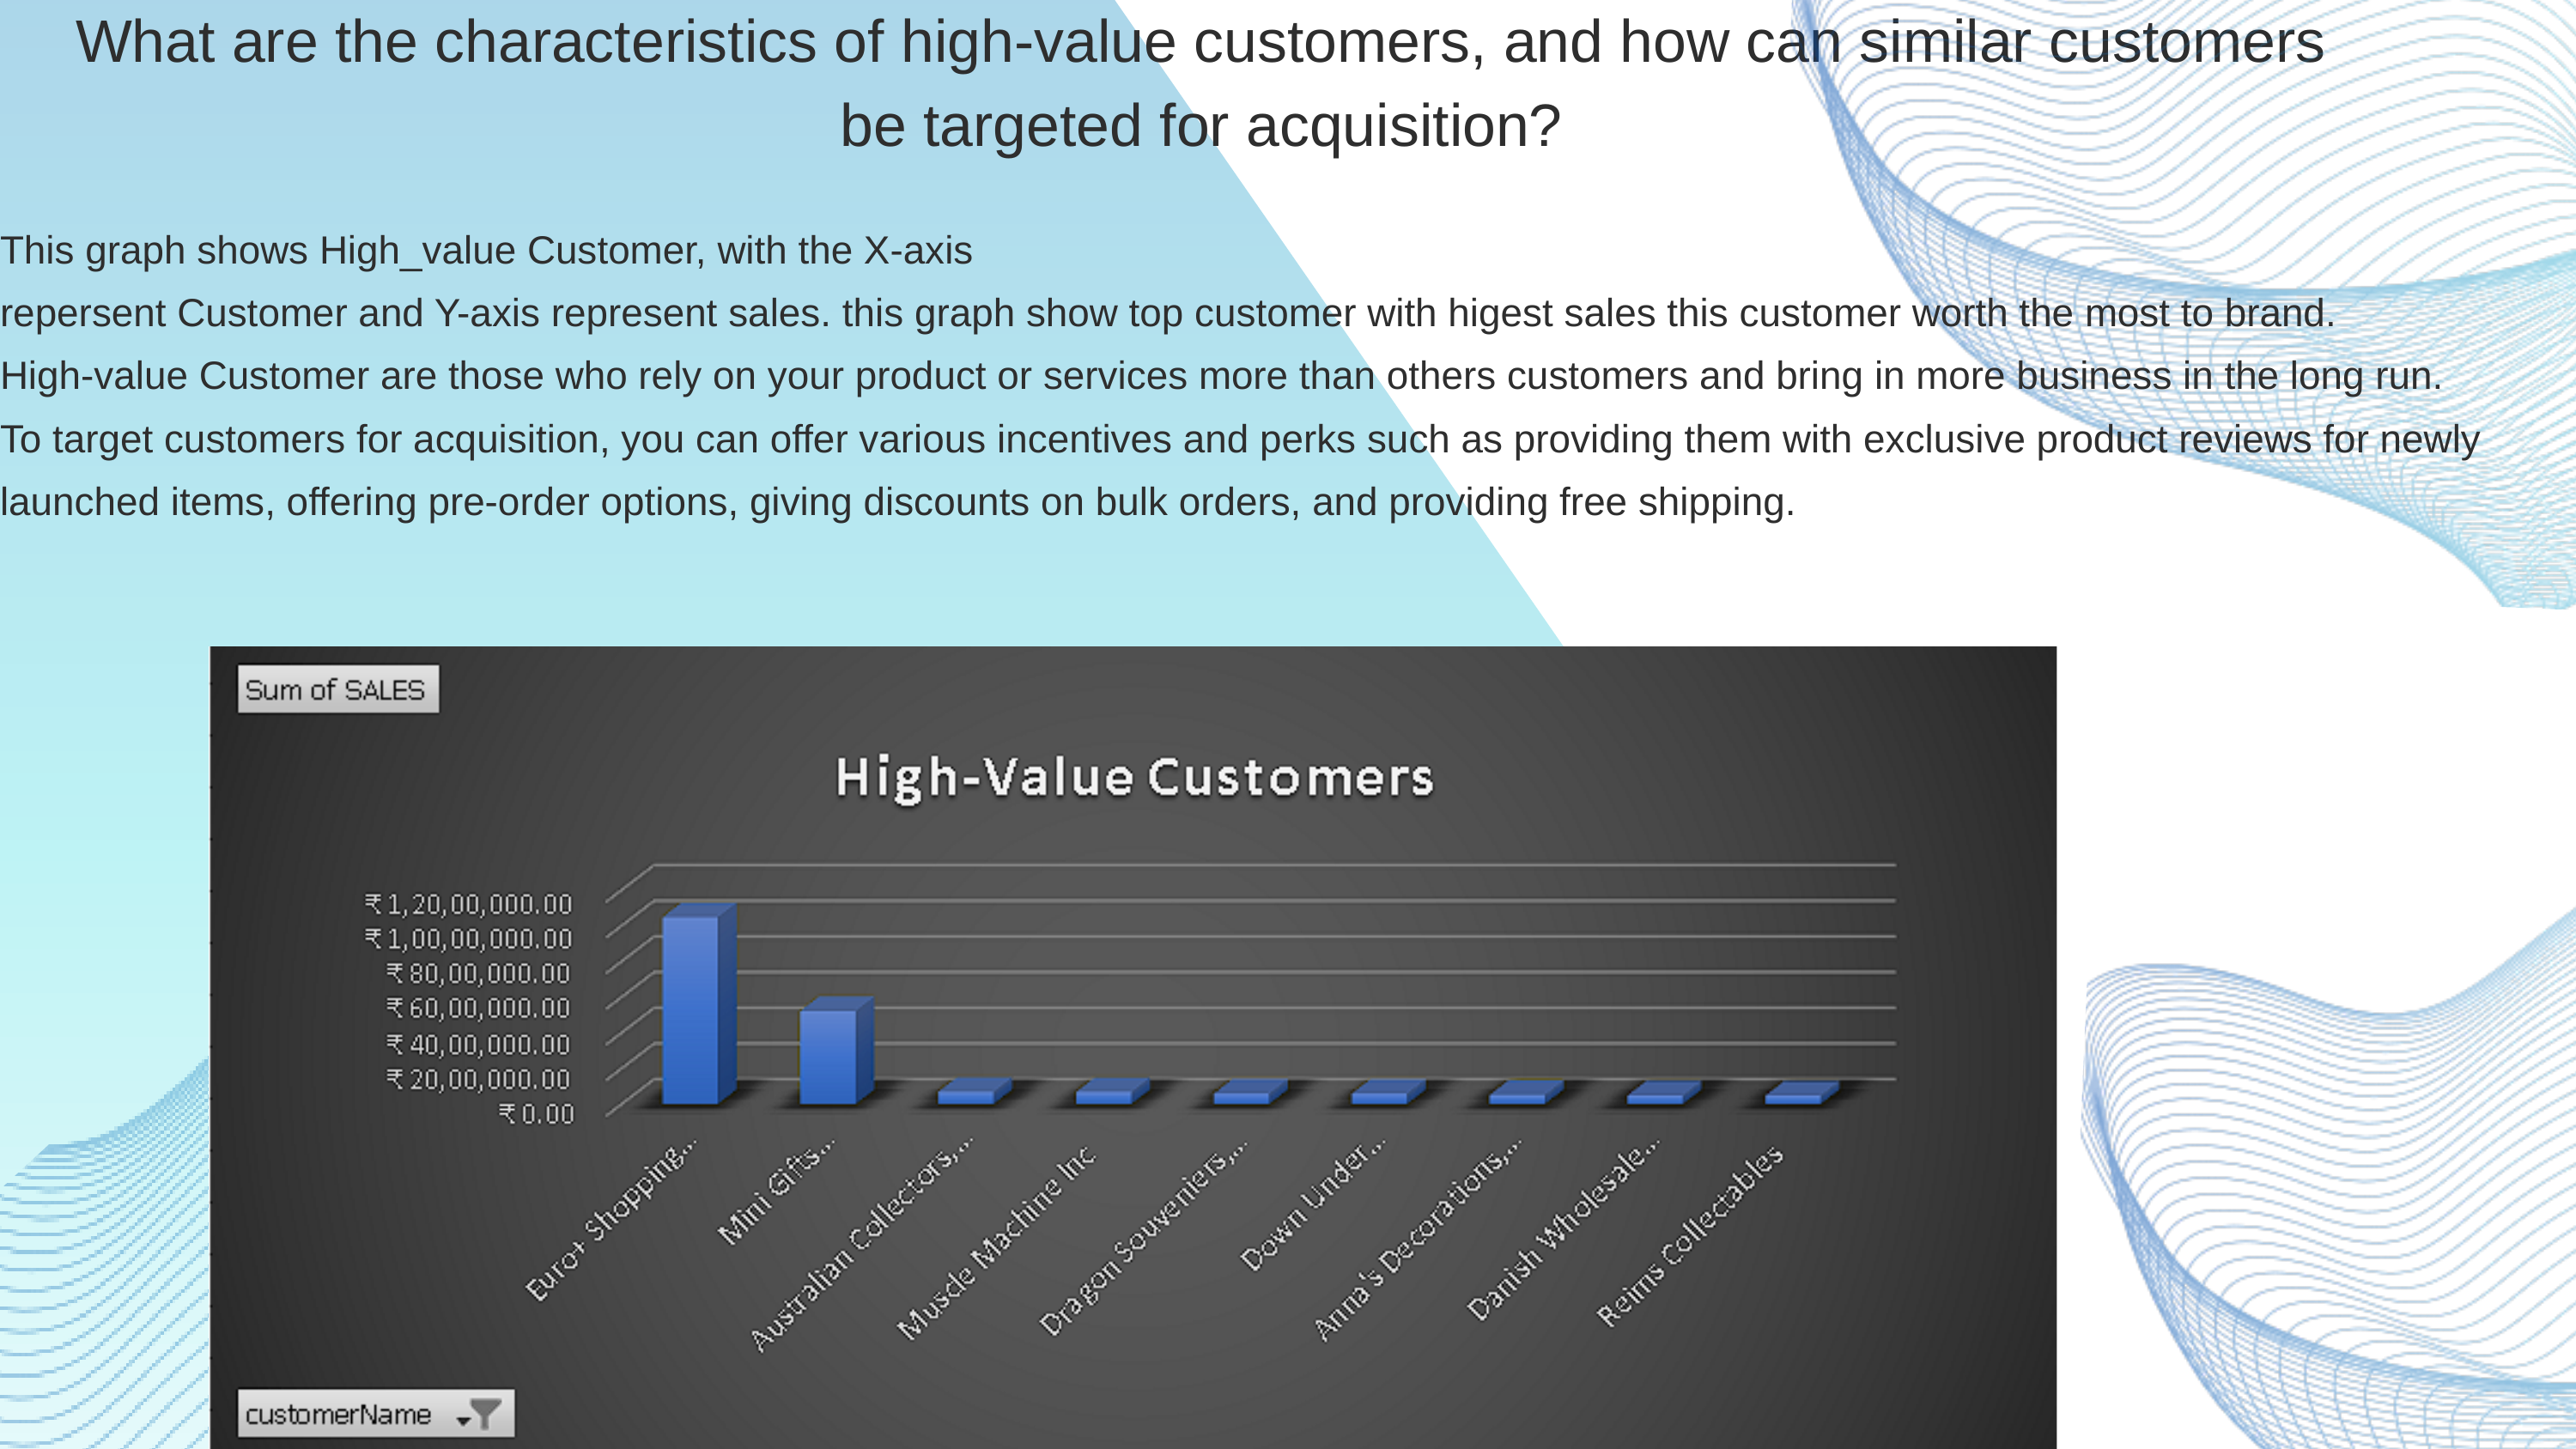

What are the characteristics of high-value customers, and how can similar customers be targeted for acquisition?

This graph shows High_value Customer, with the X-axis
repersent Customer and Y-axis represent sales. this graph show top customer with higest sales this customer worth the most to brand.
High-value Customer are those who rely on your product or services more than others customers and bring in more business in the long run.
To target customers for acquisition, you can offer various incentives and perks such as providing them with exclusive product reviews for newly launched items, offering pre-order options, giving discounts on bulk orders, and providing free shipping.